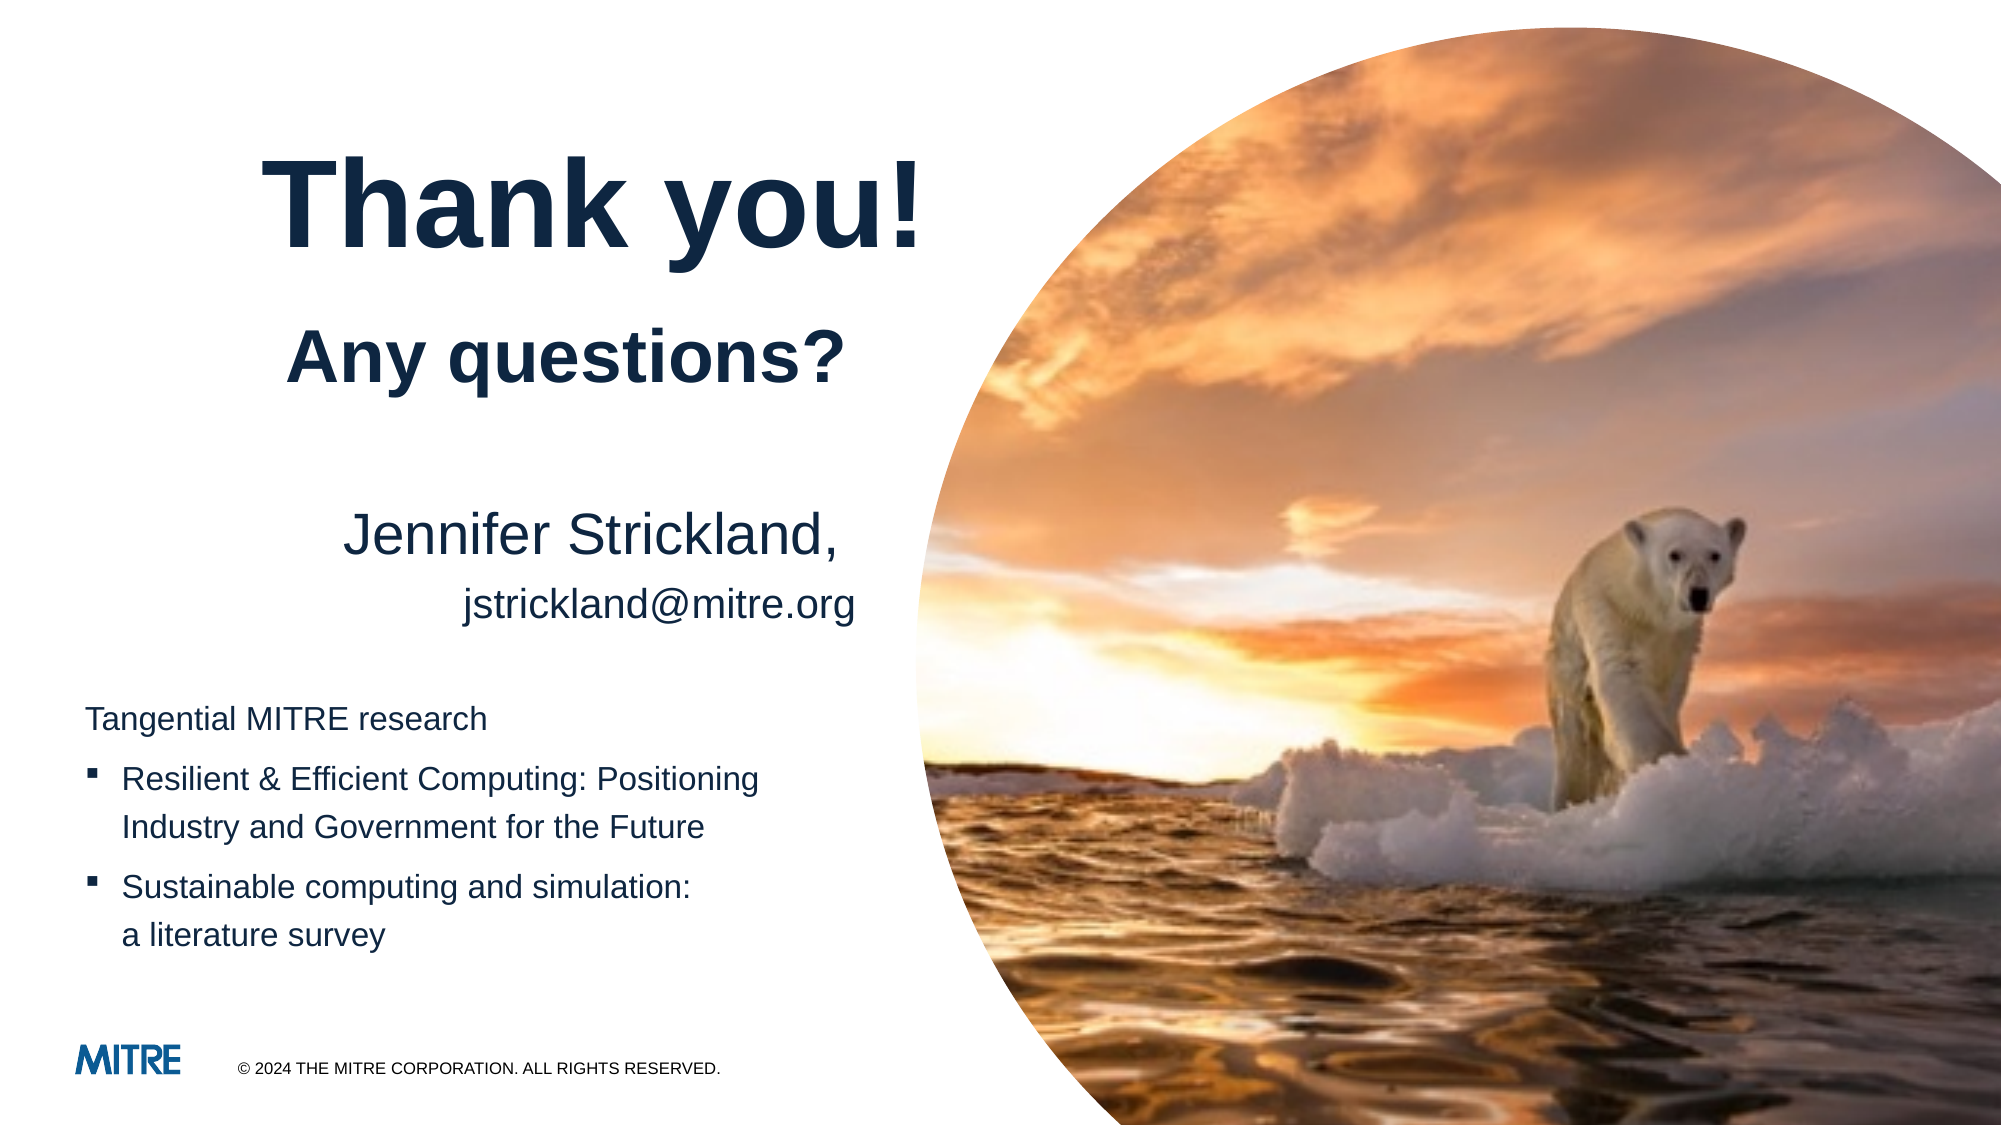

# Thank you!
Any questions?
Jennifer Strickland,
jstrickland@mitre.org
Tangential MITRE research
Resilient & Efficient Computing: Positioning Industry and Government for the Future
Sustainable computing and simulation:
a literature survey
© 2024 THE MITRE CORPORATION. ALL RIGHTS RESERVED.
35